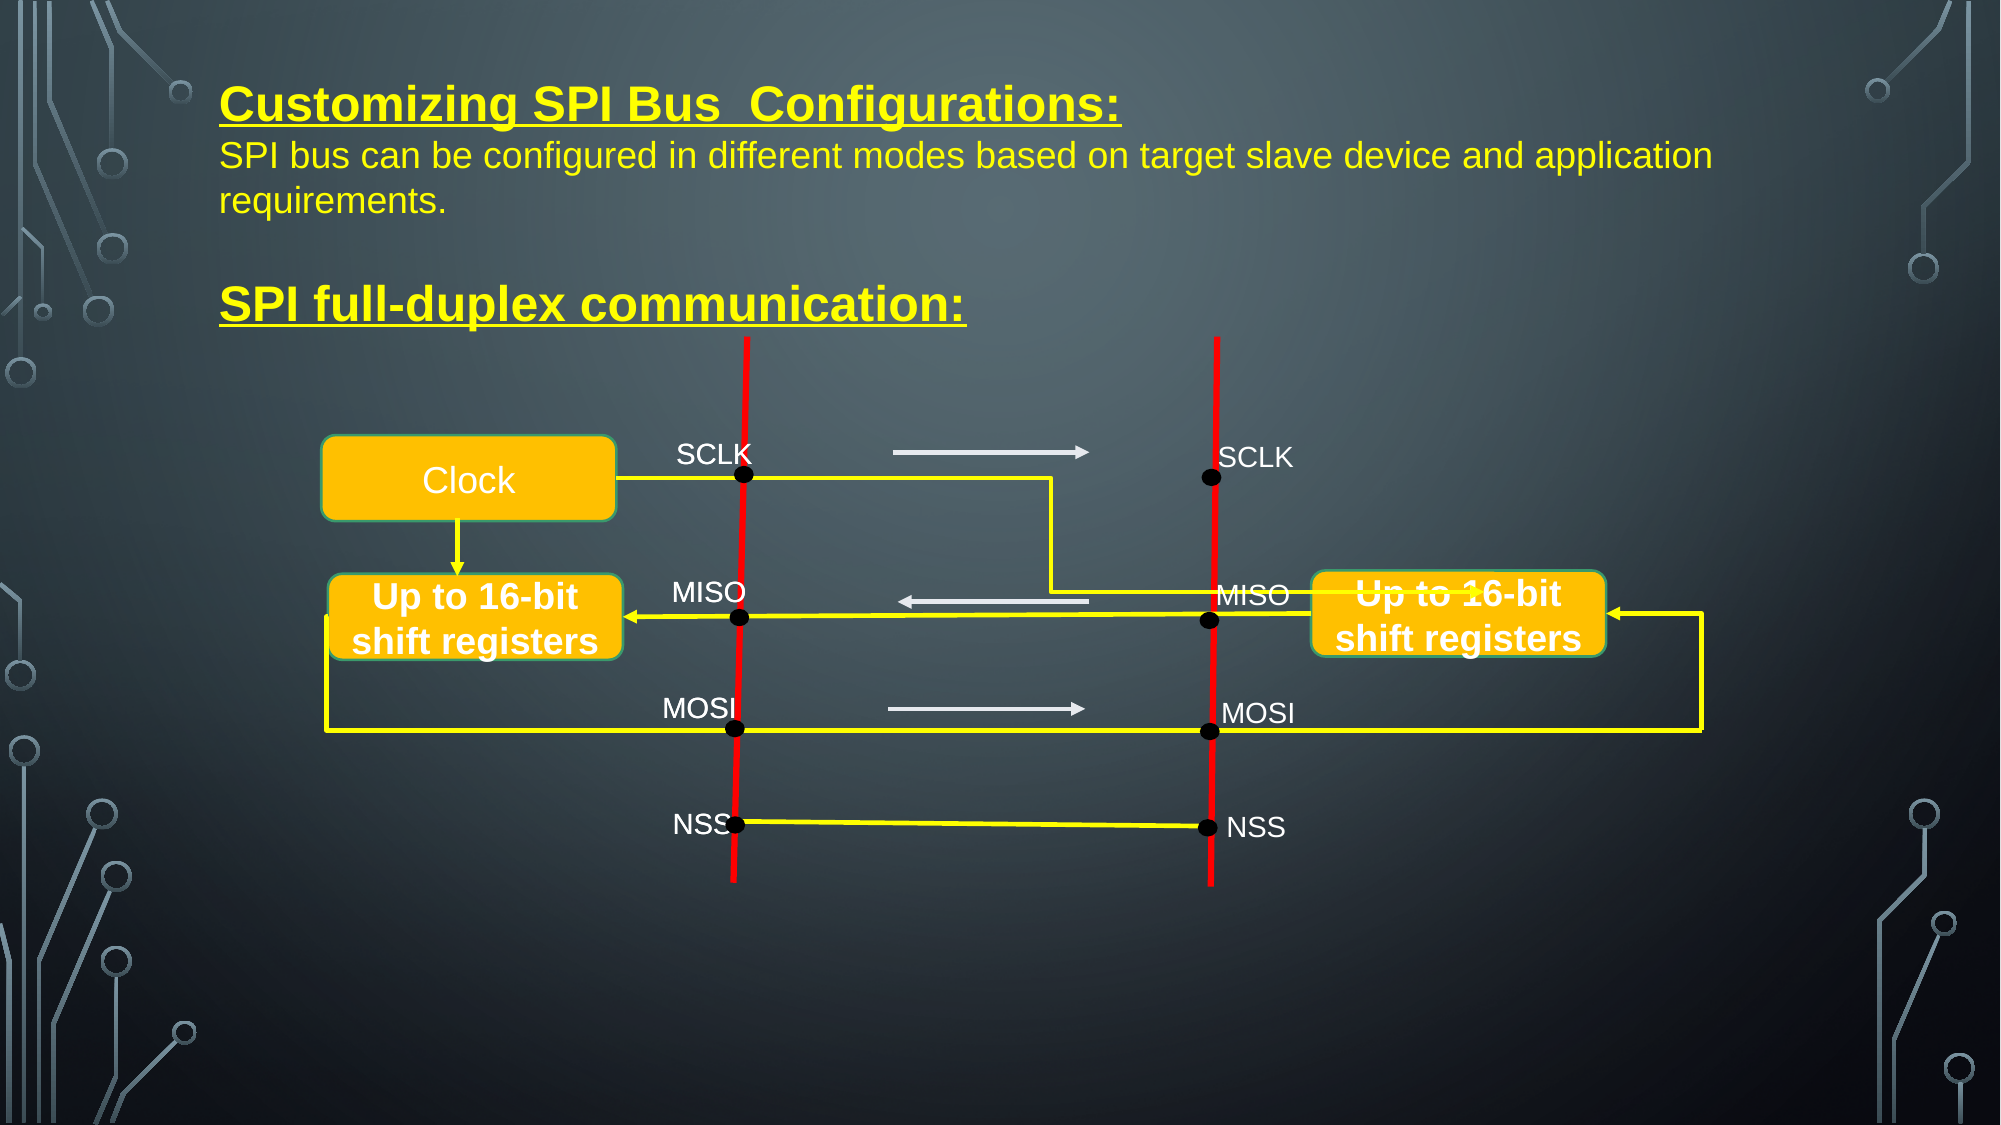

Customizing SPI Bus  Configurations:
SPI bus can be configured in different modes based on target slave device and application requirements.

SPI full-duplex communication:

SCLK
SCLK
SCLK
Clock

MISO
MISO
MISO
Up to 16-bit shift registers
Up to 16-bit shift registers

MOSI
MOSI
MOSI

NSS
NSS
NSS